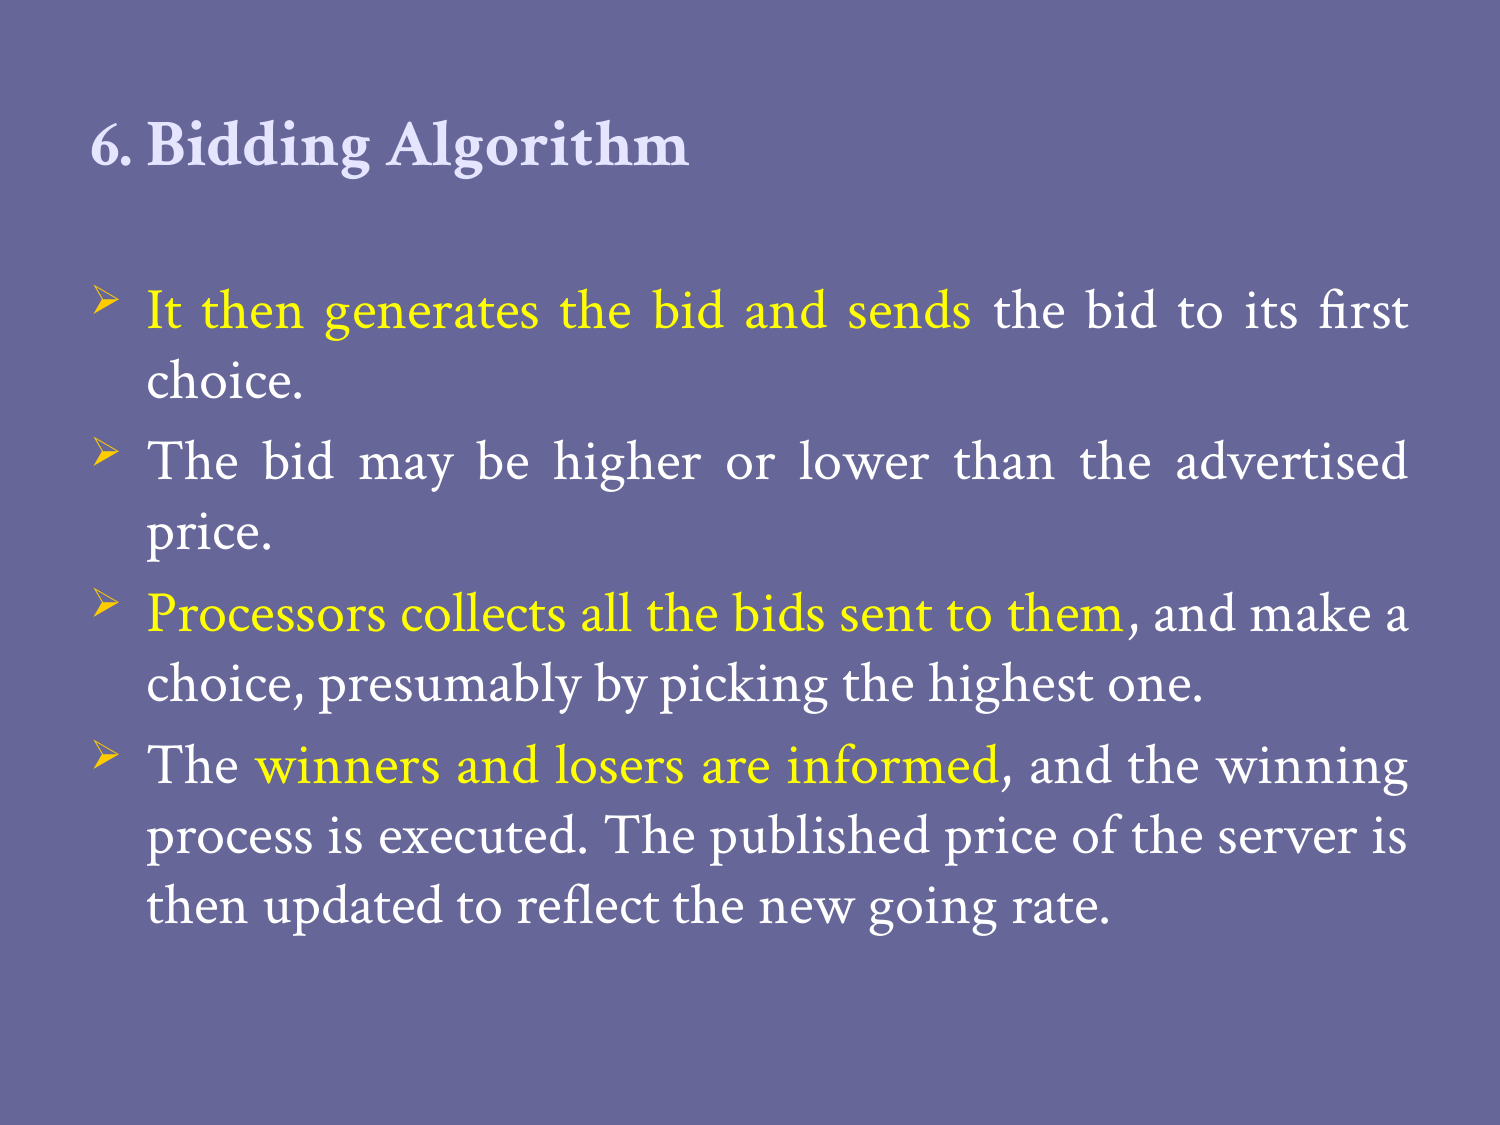

6. Bidding Algorithm
It then generates the bid and sends the bid to its first choice.
The bid may be higher or lower than the advertised price.
Processors collects all the bids sent to them, and make a choice, presumably by picking the highest one.
The winners and losers are informed, and the winning process is executed. The published price of the server is then updated to reflect the new going rate.